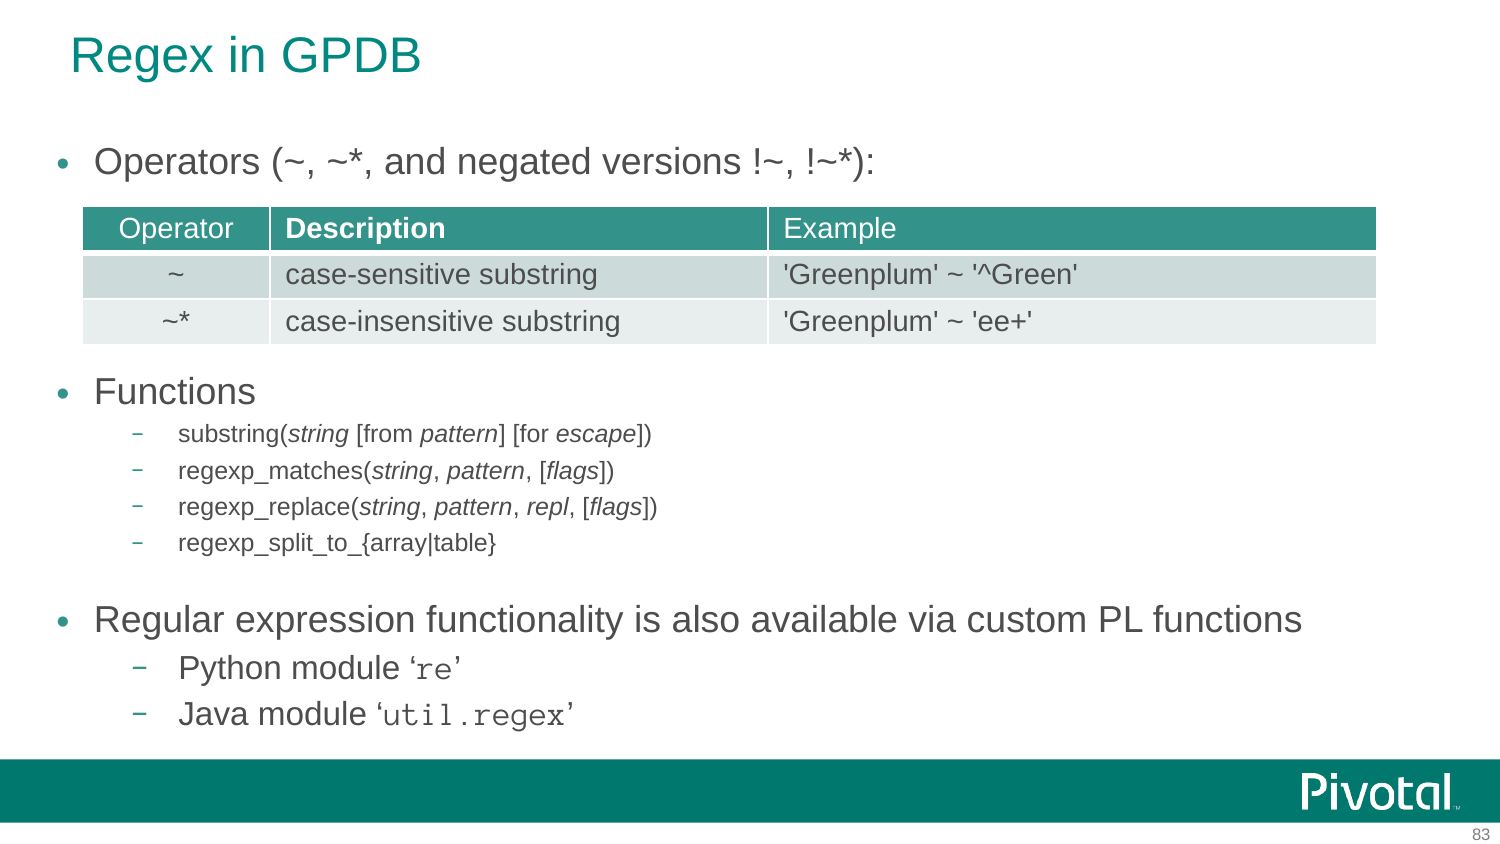

# Regex in GPDB
Operators (~, ~*, and negated versions !~, !~*):
| Operator | Description | Example |
| --- | --- | --- |
| ~ | case-sensitive substring | 'Greenplum' ~ '^Green' |
| ~\* | case-insensitive substring | 'Greenplum' ~ 'ee+' |
Functions
substring(string [from pattern] [for escape])
regexp_matches(string, pattern, [flags])
regexp_replace(string, pattern, repl, [flags])
regexp_split_to_{array|table}
Regular expression functionality is also available via custom PL functions
Python module ‘re’
Java module ‘util.regex’